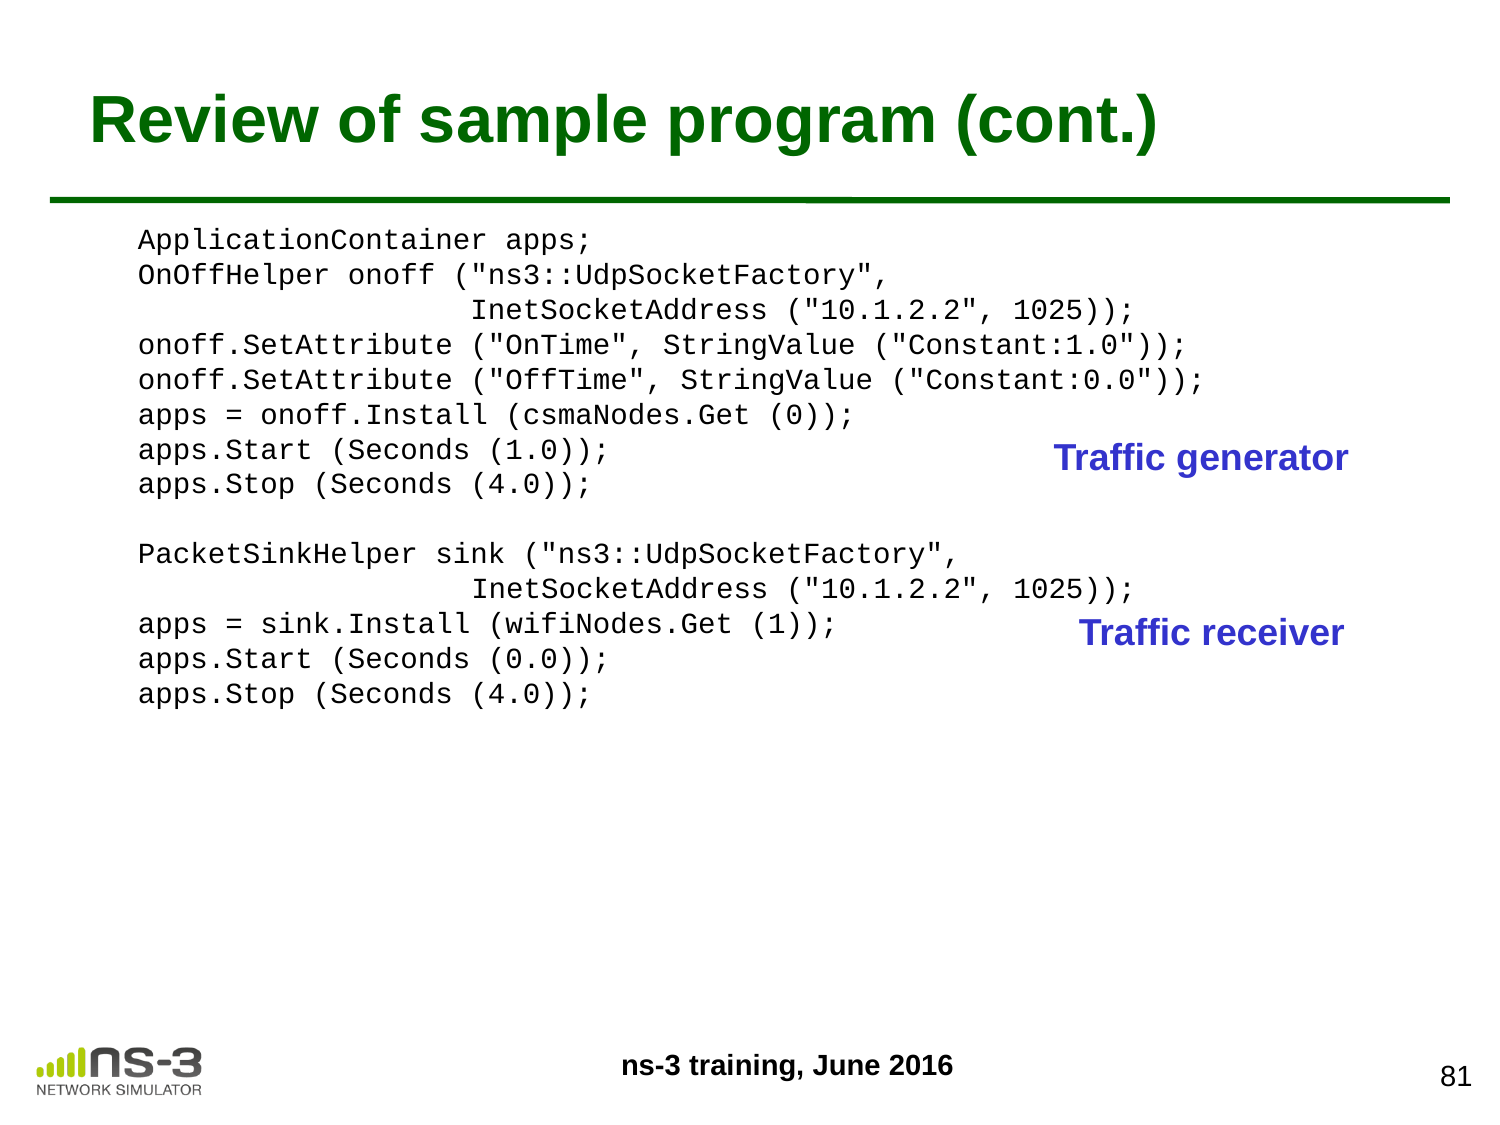

# Review of sample program (cont.)
  ApplicationContainer apps;
  OnOffHelper onoff ("ns3::UdpSocketFactory",
                     InetSocketAddress ("10.1.2.2", 1025));
  onoff.SetAttribute ("OnTime", StringValue ("Constant:1.0"));
  onoff.SetAttribute ("OffTime", StringValue ("Constant:0.0"));
  apps = onoff.Install (csmaNodes.Get (0));
  apps.Start (Seconds (1.0));
  apps.Stop (Seconds (4.0));

  PacketSinkHelper sink ("ns3::UdpSocketFactory",
			 InetSocketAddress ("10.1.2.2", 1025));
  apps = sink.Install (wifiNodes.Get (1));
  apps.Start (Seconds (0.0));
  apps.Stop (Seconds (4.0));
Traffic generator
Traffic receiver
ns-3 training, June 2016
81